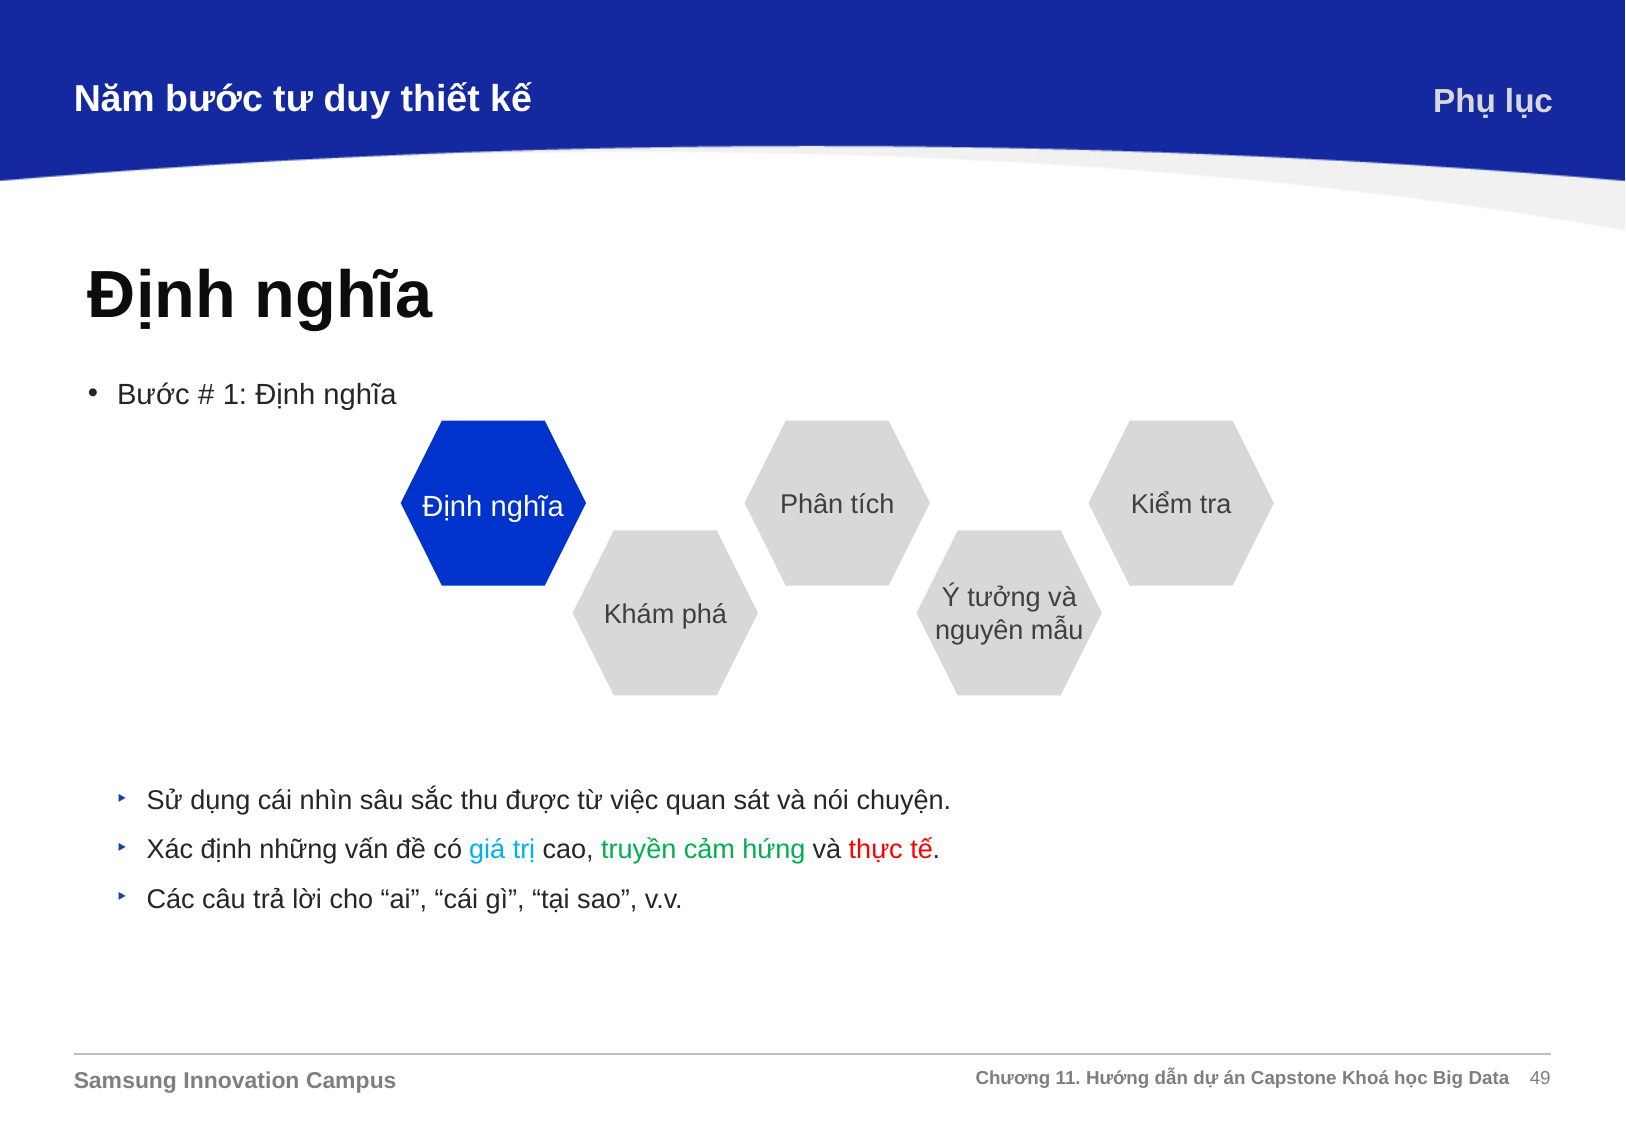

Năm bước tư duy thiết kế
Phụ lục
Định nghĩa
Bước # 1: Định nghĩa

Định nghĩa
Phân tích
Kiểm tra

Khám phá
Ý tưởng và nguyên mẫu
Sử dụng cái nhìn sâu sắc thu được từ việc quan sát và nói chuyện.
Xác định những vấn đề có giá trị cao, truyền cảm hứng và thực tế.
Các câu trả lời cho “ai”, “cái gì”, “tại sao”, v.v.